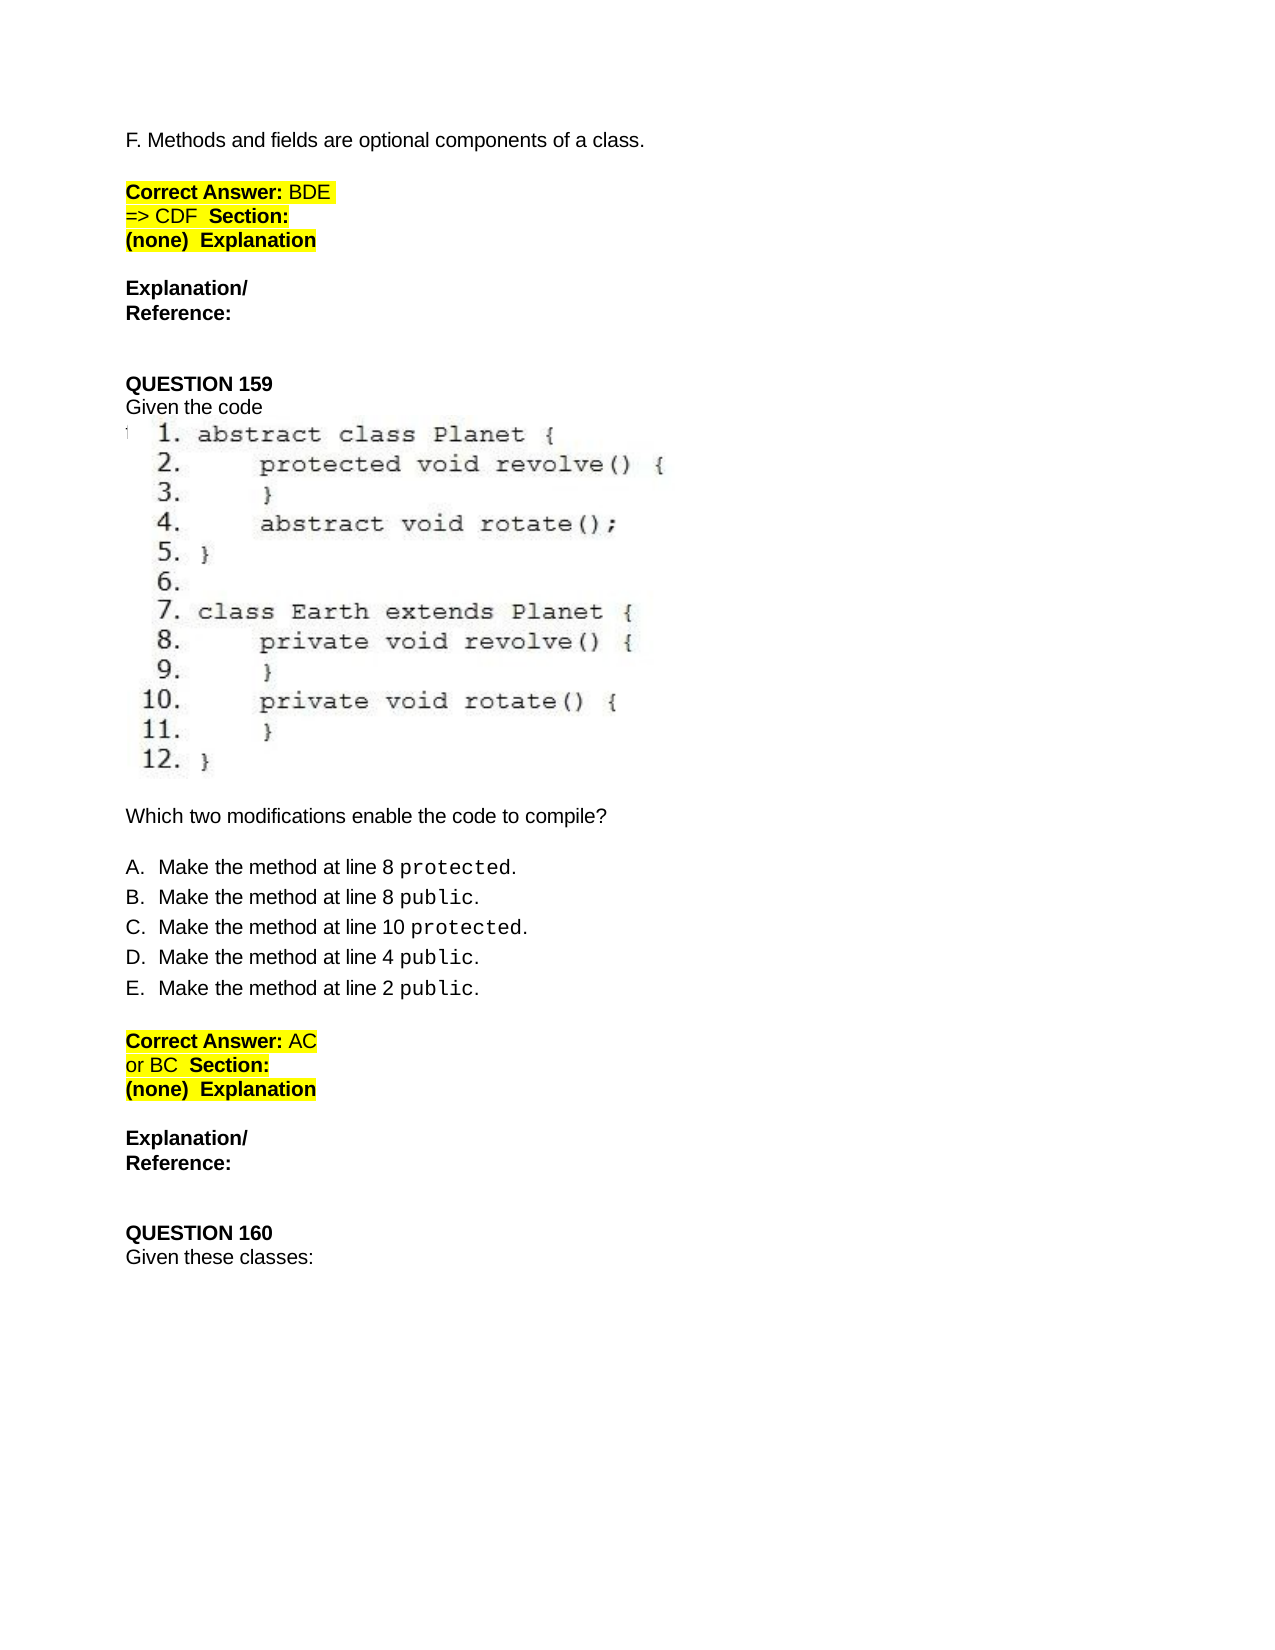

F. Methods and fields are optional components of a class.

Correct Answer: BDE  => CDF  Section: (none)  Explanation

Explanation/Reference:

QUESTION 159
Given the code fragment:

Which two modifications enable the code to compile?

Make the method at line 8 protected.
Make the method at line 8 public.
Make the method at line 10 protected.
Make the method at line 4 public.
Make the method at line 2 public.

Correct Answer: AC or BC  Section: (none)  Explanation

Explanation/Reference:

QUESTION 160
Given these classes: